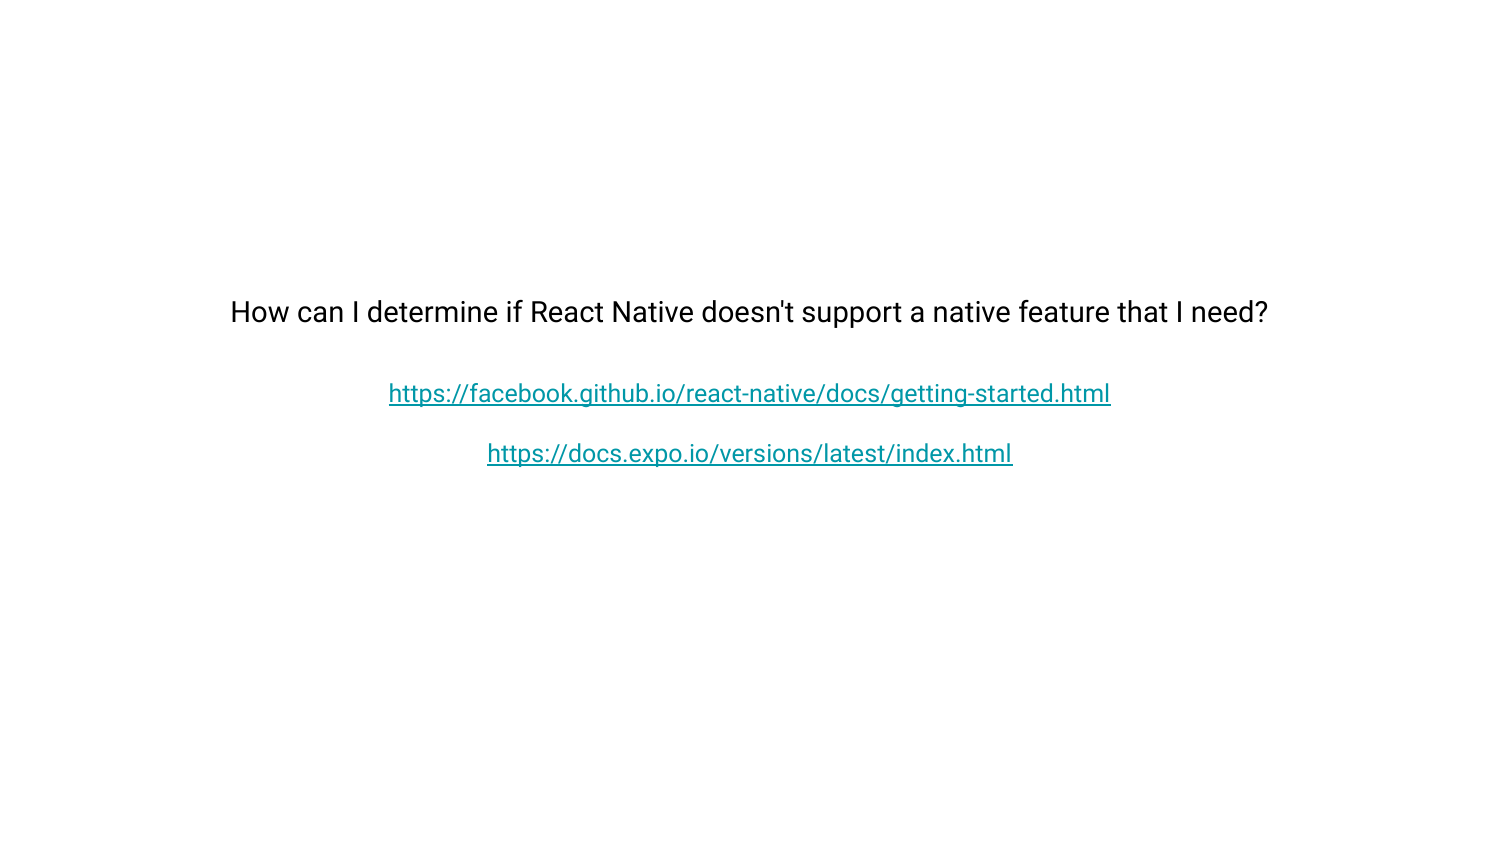

How can I determine if React Native doesn't support a native feature that I need?
https://facebook.github.io/react-native/docs/getting-started.html

https://docs.expo.io/versions/latest/index.html